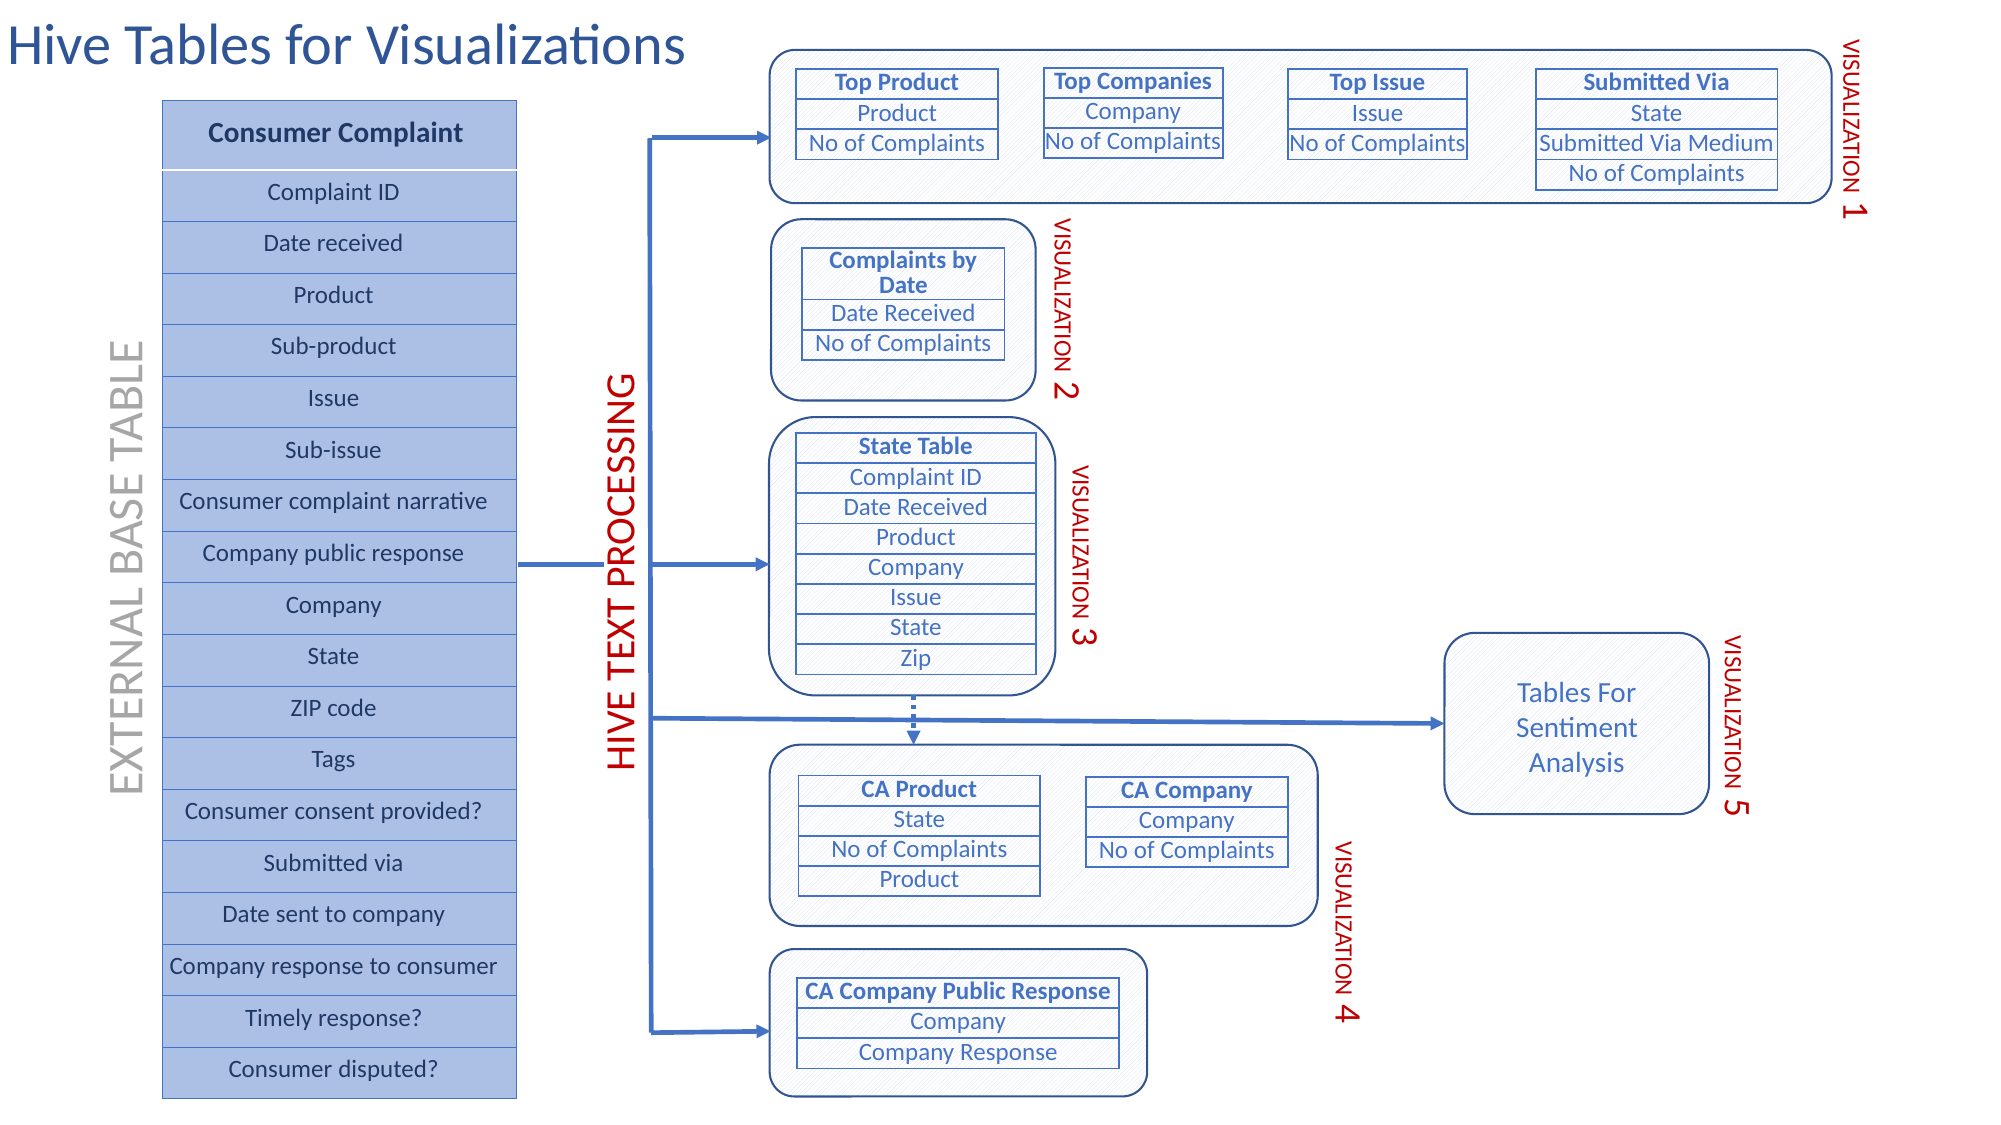

# Hive Tables for Visualizations
VISUALIZATION 1

| Top Companies |
| --- |
| Company |
| No of Complaints |
| Top Product |
| --- |
| Product |
| No of Complaints |
| Top Issue |
| --- |
| Issue |
| No of Complaints |
| Submitted Via |
| --- |
| State |
| Submitted Via Medium |
| No of Complaints |
| Consumer Complaint |
| --- |
| Complaint ID |
| Date received |
| Product |
| Sub-product |
| Issue |
| Sub-issue |
| Consumer complaint narrative |
| Company public response |
| Company |
| State |
| ZIP code |
| Tags |
| Consumer consent provided? |
| Submitted via |
| Date sent to company |
| Company response to consumer |
| Timely response? |
| Consumer disputed? |
VISUALIZATION 2

| Complaints by Date |
| --- |
| Date Received |
| No of Complaints |
EXTERNAL BASE TABLE
HIVE TEXT PROCESSING

VISUALIZATION 3
| State Table |
| --- |
| Complaint ID |
| Date Received |
| Product |
| Company |
| Issue |
| State |
| Zip |
VISUALIZATION 5

Tables For Sentiment Analysis

| CA Product |
| --- |
| State |
| No of Complaints |
| Product |
| CA Company |
| --- |
| Company |
| No of Complaints |
VISUALIZATION 4

| CA Company Public Response |
| --- |
| Company |
| Company Response |